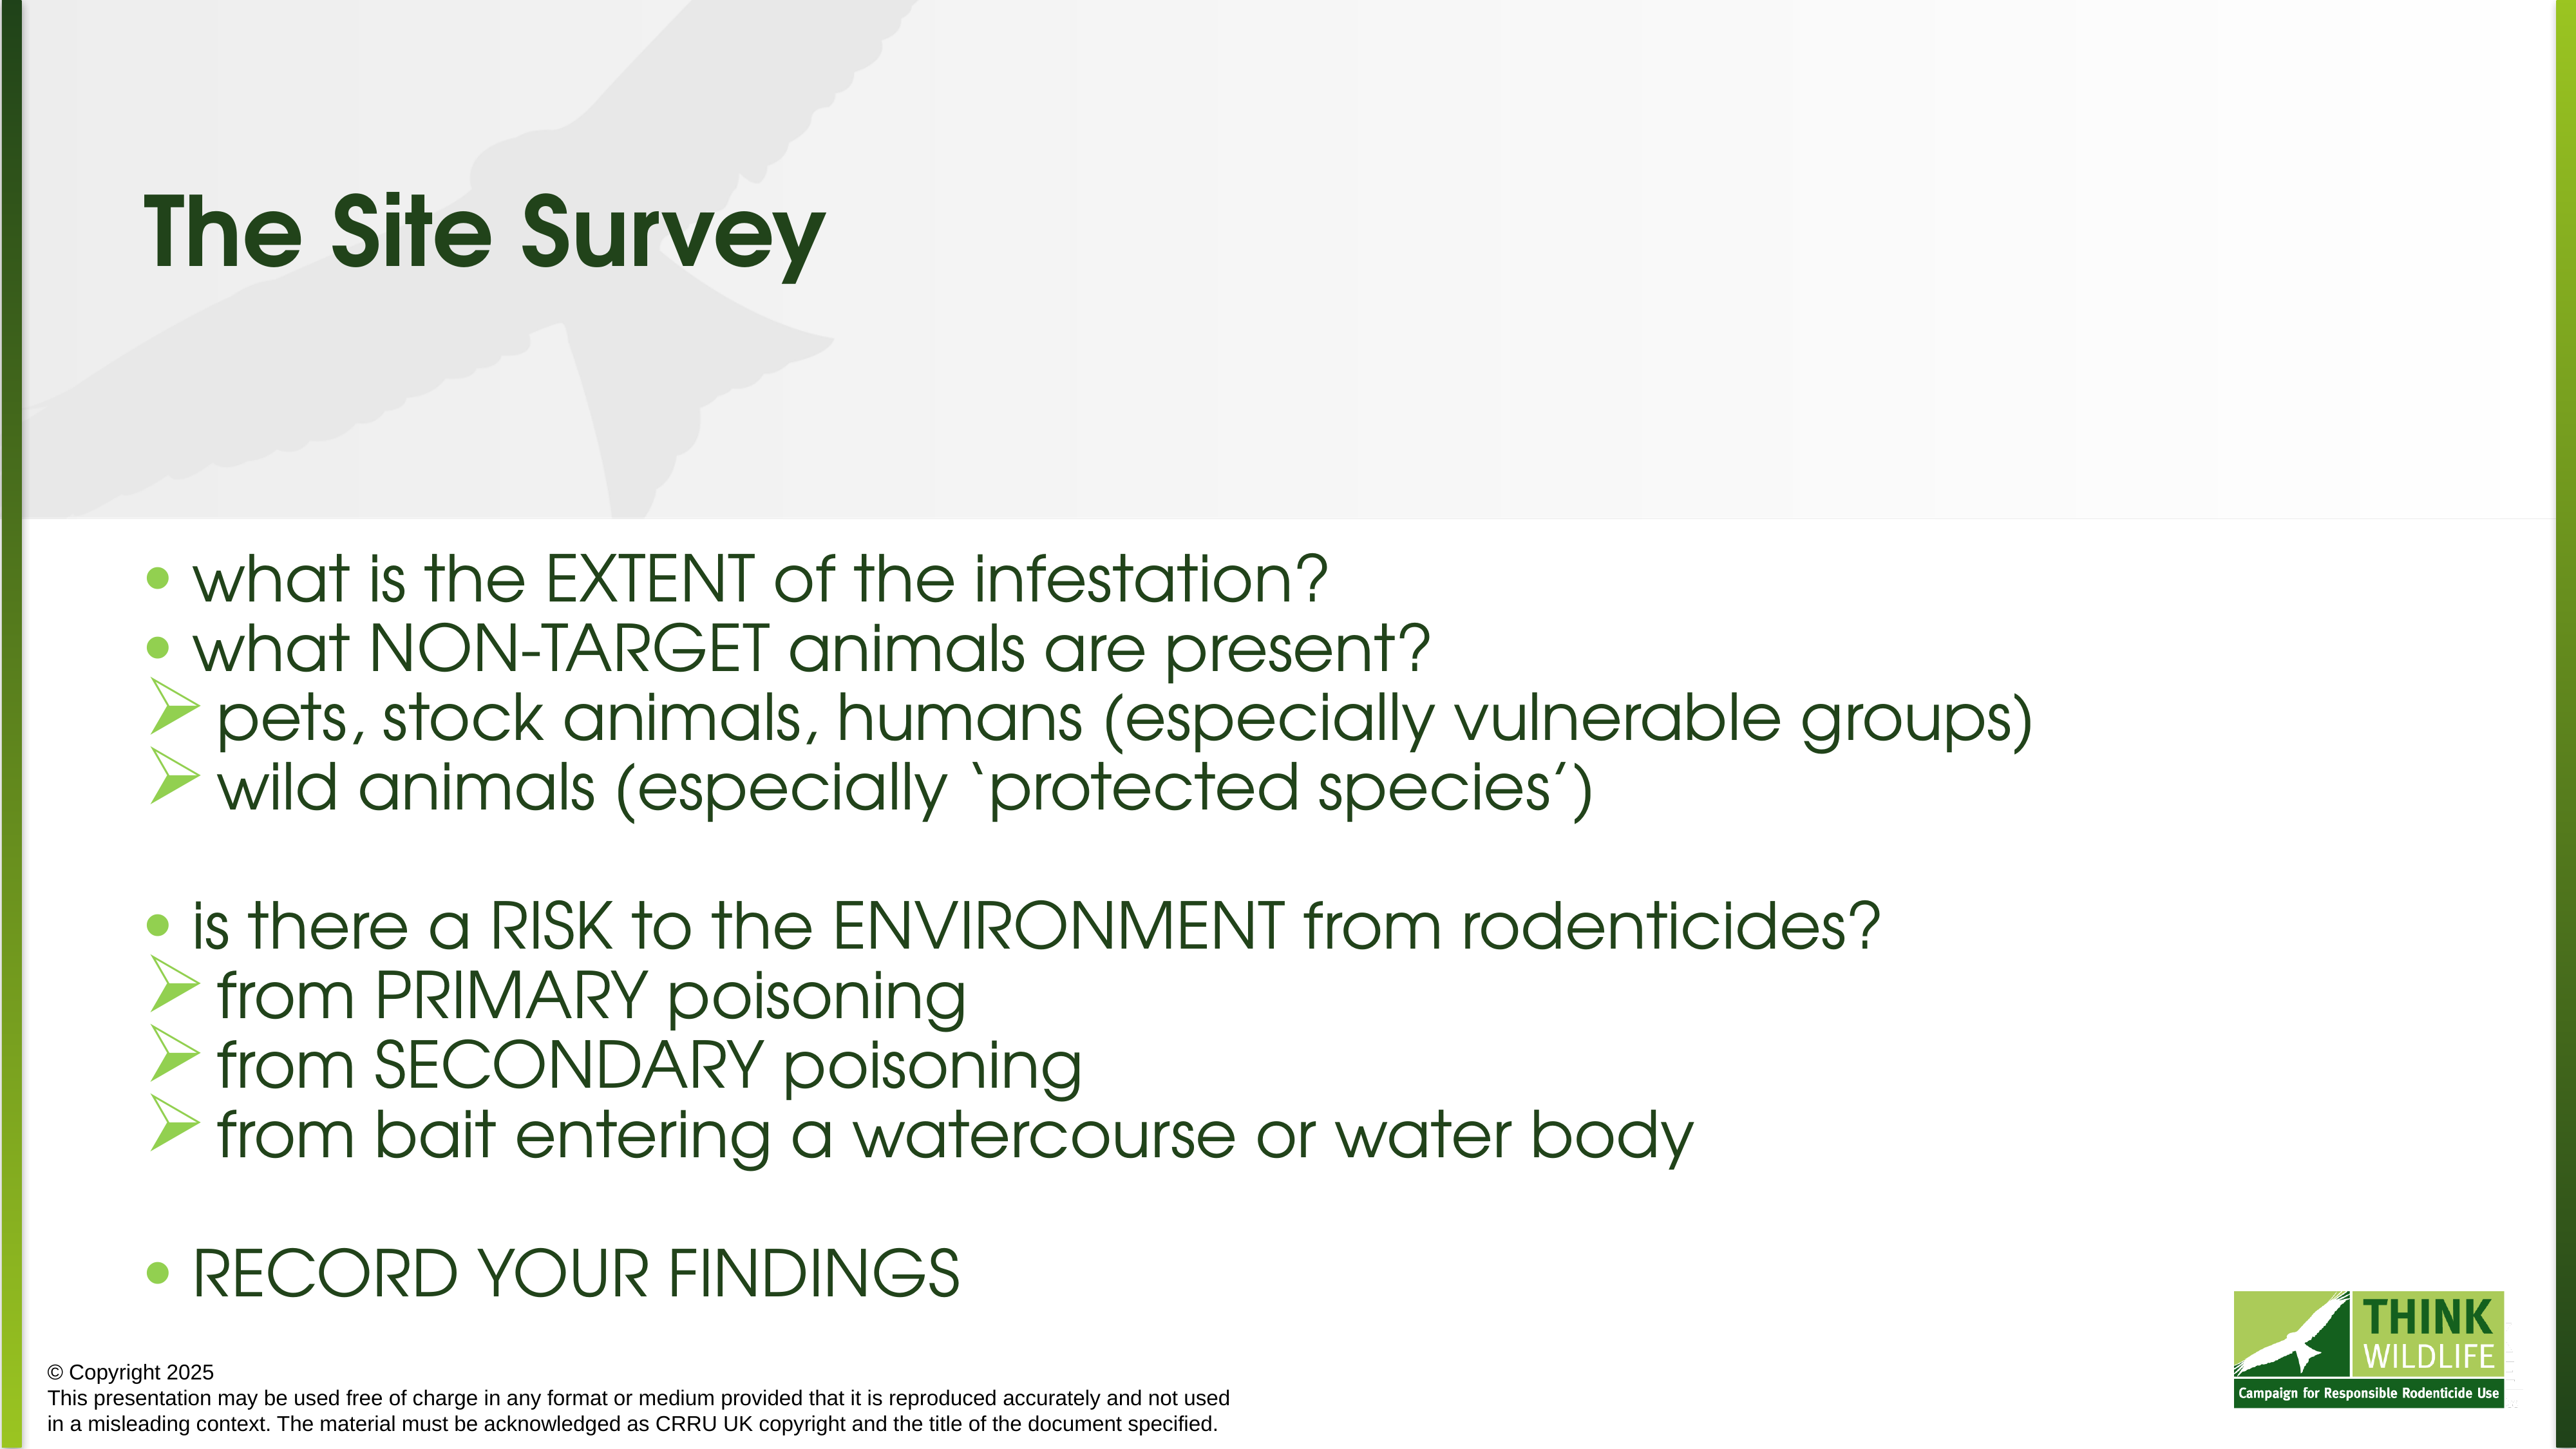

The Site Survey
what is the EXTENT of the infestation?
what NON-TARGET animals are present?
pets, stock animals, humans (especially vulnerable groups)
wild animals (especially ‘protected species’)

is there a RISK to the ENVIRONMENT from rodenticides?
from PRIMARY poisoning
from SECONDARY poisoning
from bait entering a watercourse or water body

RECORD YOUR FINDINGS

© Copyright 2025
This presentation may be used free of charge in any format or medium provided that it is reproduced accurately and not used
in a misleading context. The material must be acknowledged as CRRU UK copyright and the title of the document specified.